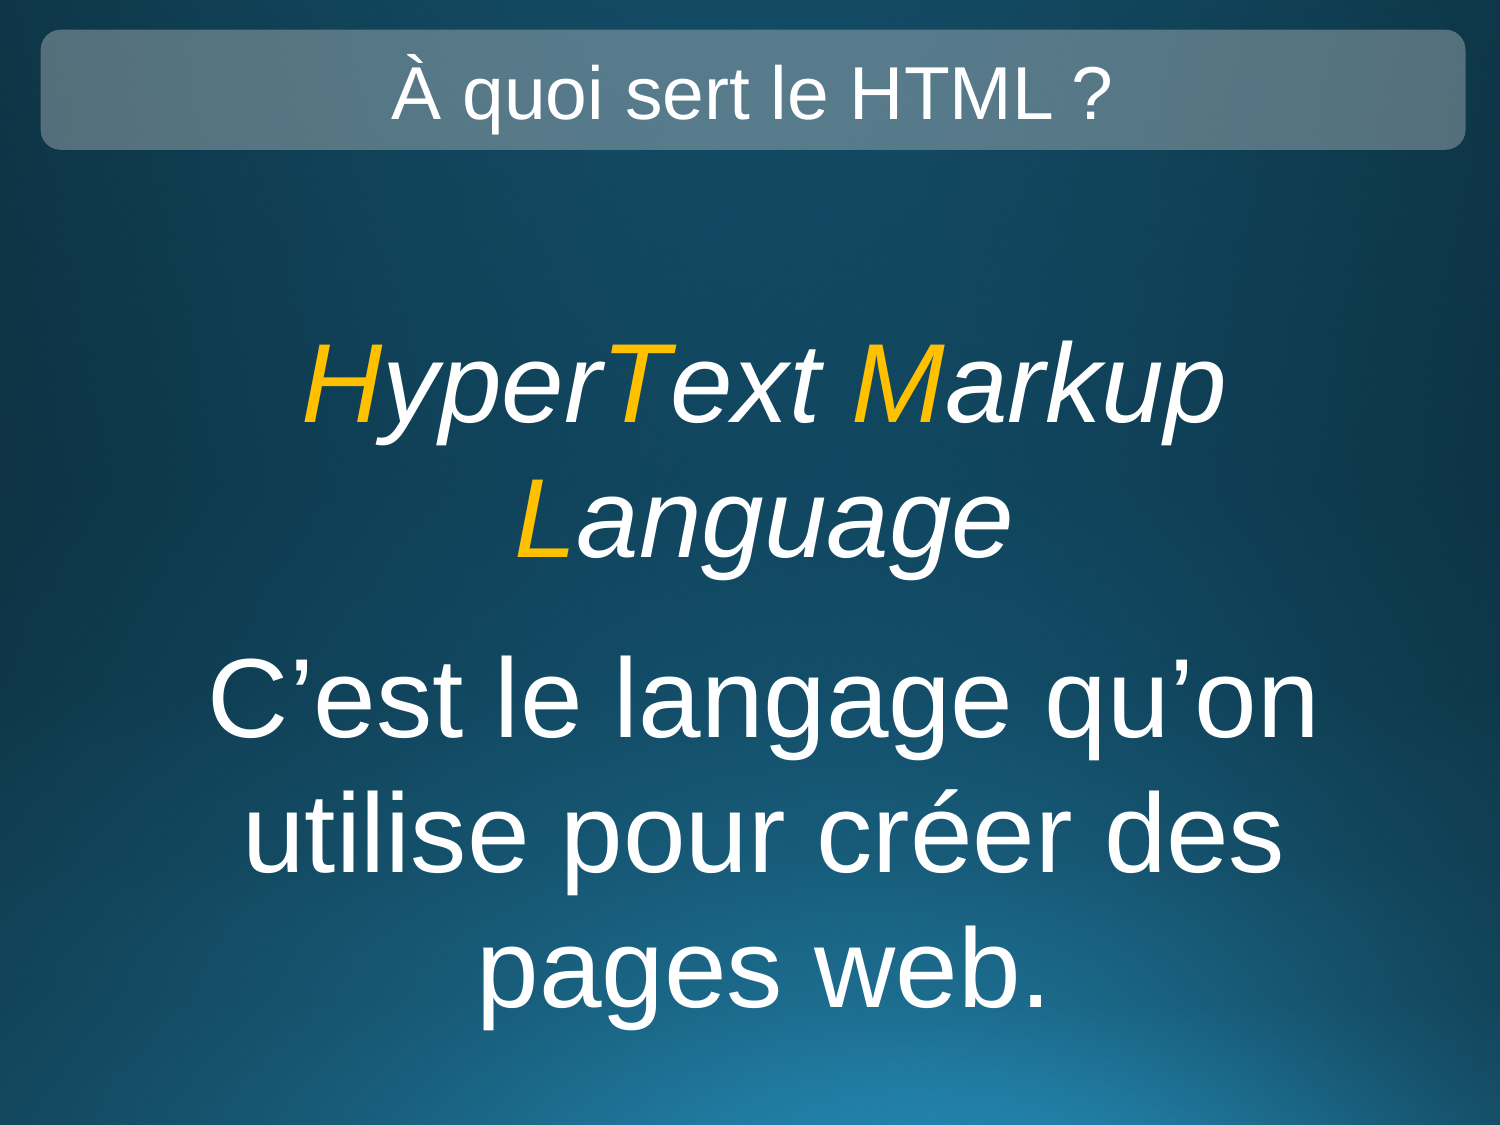

À quoi sert le HTML ?
HyperText Markup Language

C’est le langage qu’on utilise pour créer des pages web.